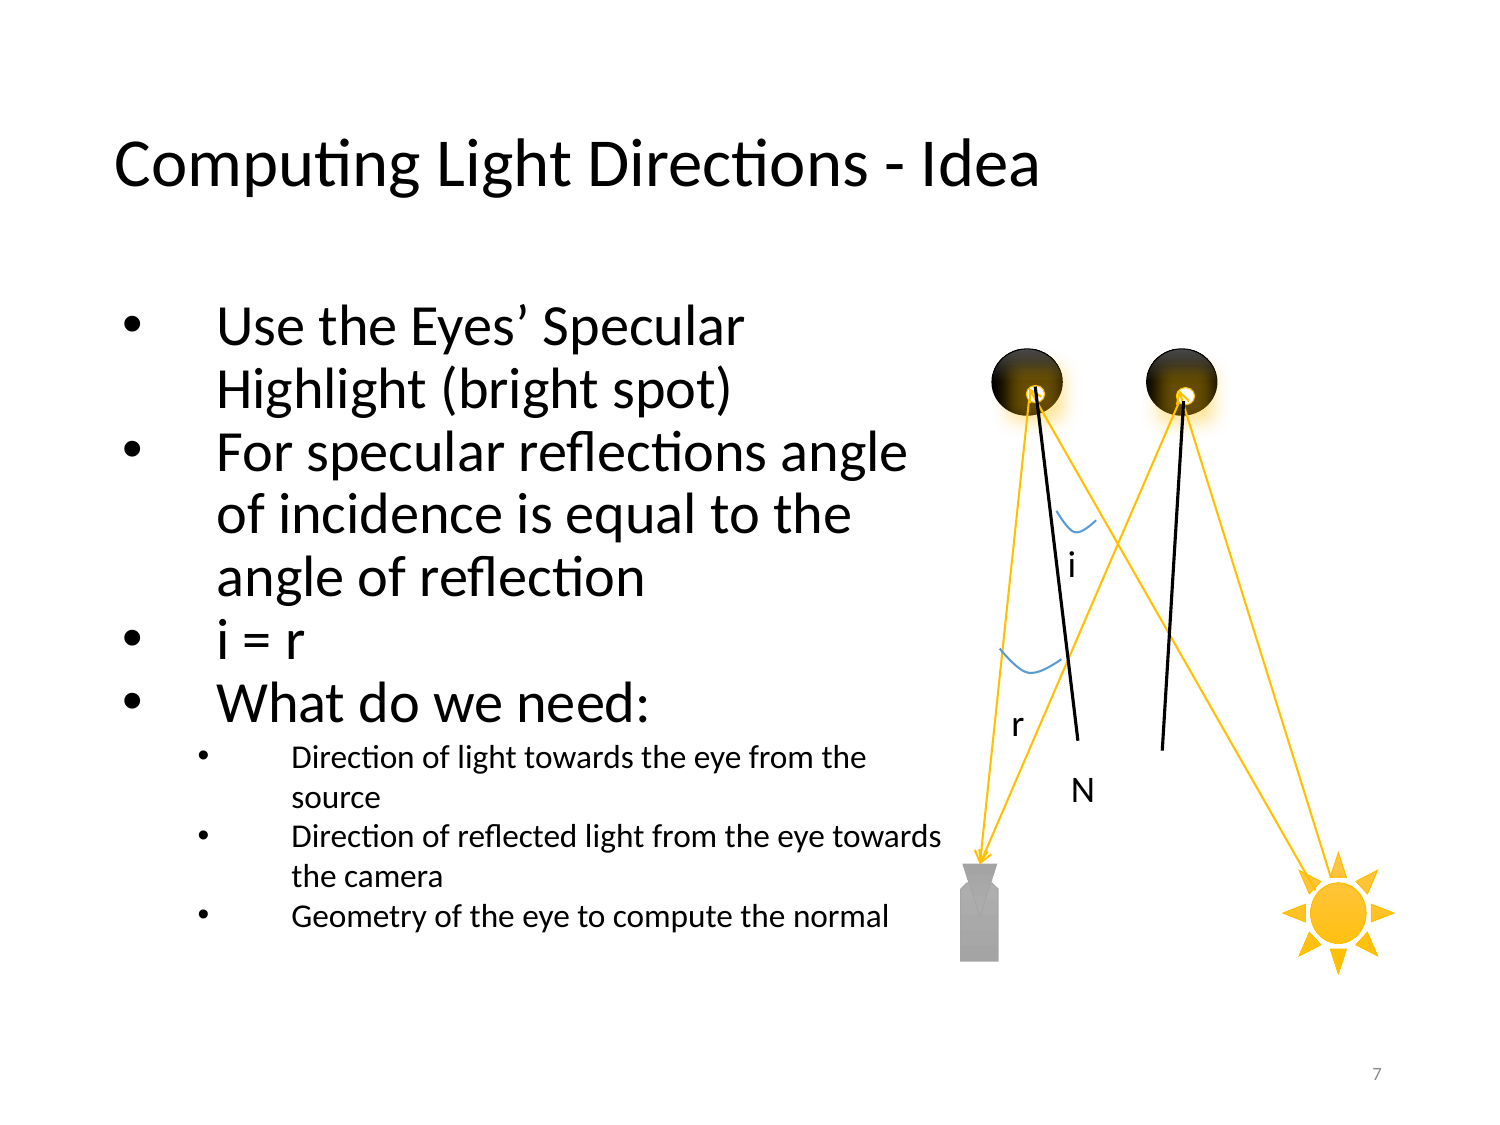

# Computing Light Directions - Idea
Use the Eyes’ Specular Highlight (bright spot)
For specular reflections angle of incidence is equal to the angle of reflection
i = r
What do we need:
Direction of light towards the eye from the source
Direction of reflected light from the eye towards the camera
Geometry of the eye to compute the normal

i

r
N

7